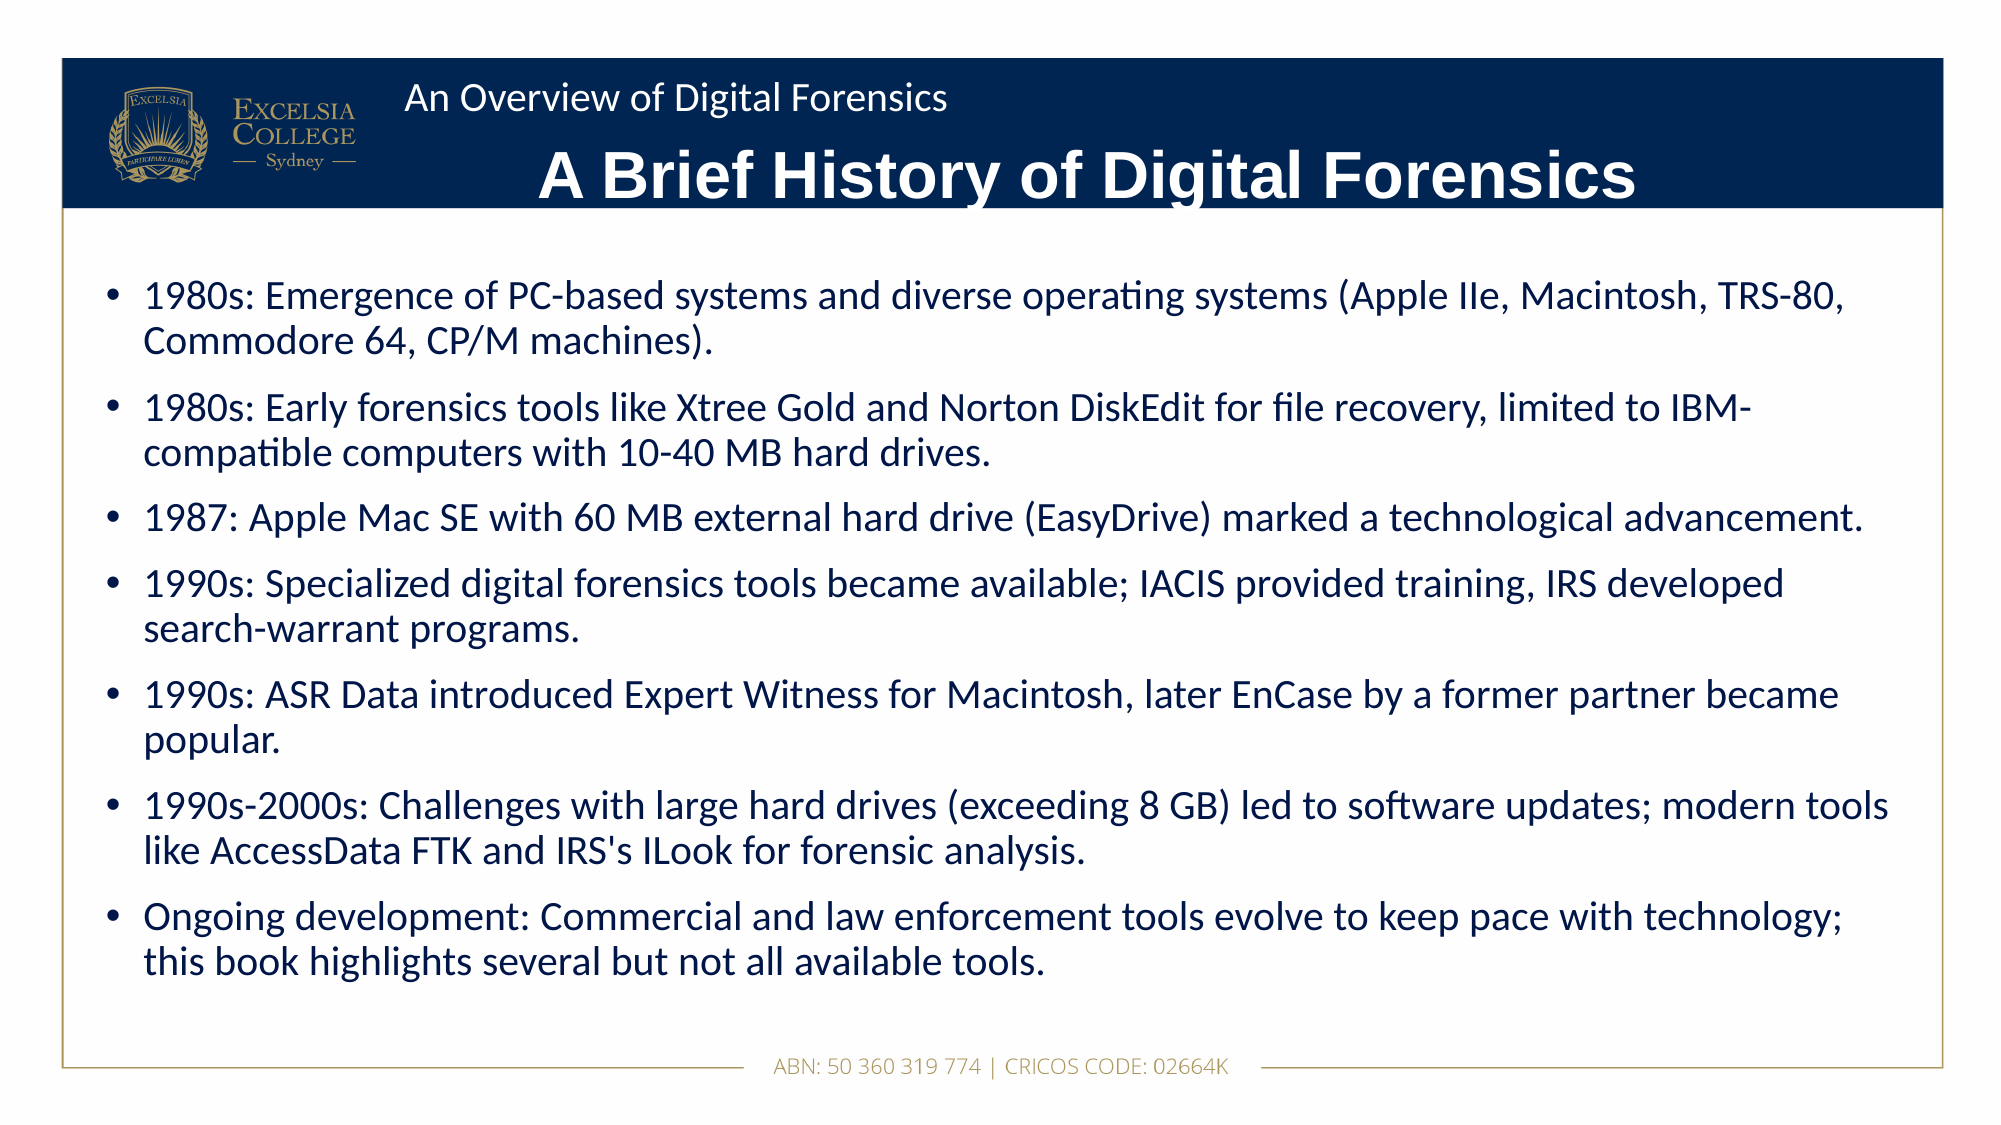

# An Overview of Digital Forensics
A Brief History of Digital Forensics
1980s: Emergence of PC-based systems and diverse operating systems (Apple IIe, Macintosh, TRS-80, Commodore 64, CP/M machines).
1980s: Early forensics tools like Xtree Gold and Norton DiskEdit for file recovery, limited to IBM-compatible computers with 10-40 MB hard drives.
1987: Apple Mac SE with 60 MB external hard drive (EasyDrive) marked a technological advancement.
1990s: Specialized digital forensics tools became available; IACIS provided training, IRS developed search-warrant programs.
1990s: ASR Data introduced Expert Witness for Macintosh, later EnCase by a former partner became popular.
1990s-2000s: Challenges with large hard drives (exceeding 8 GB) led to software updates; modern tools like AccessData FTK and IRS's ILook for forensic analysis.
Ongoing development: Commercial and law enforcement tools evolve to keep pace with technology; this book highlights several but not all available tools.